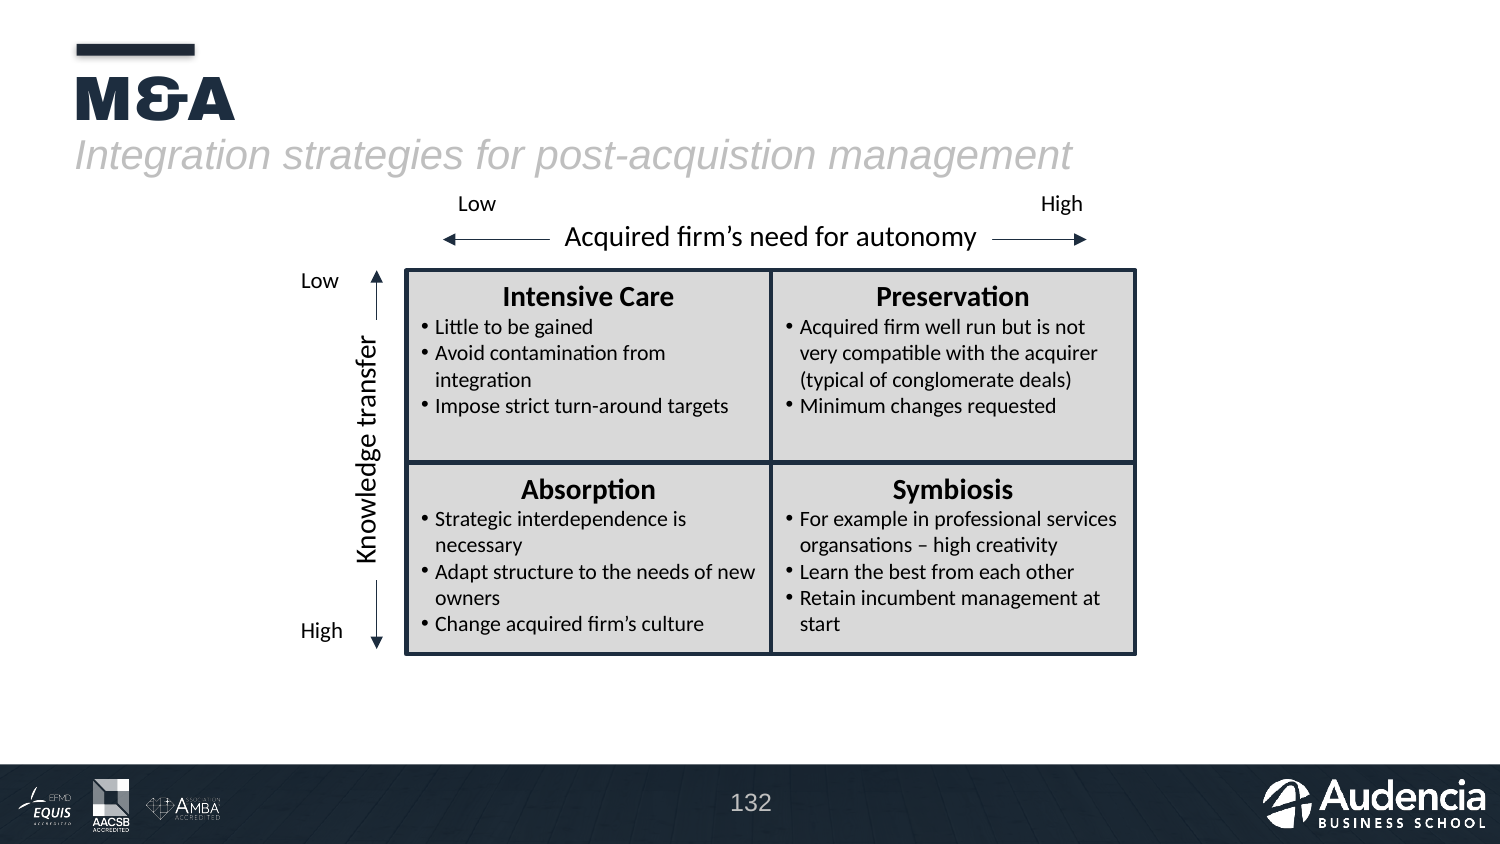

# M&A
Integration strategies for post-acquistion management
Low
High
Acquired firm’s need for autonomy
Low
Knowledge transfer
High
Intensive Care
Little to be gained
Avoid contamination from integration
Impose strict turn-around targets
Preservation
Acquired firm well run but is not very compatible with the acquirer (typical of conglomerate deals)
Minimum changes requested
Absorption
Strategic interdependence is necessary
Adapt structure to the needs of new owners
Change acquired firm’s culture
Symbiosis
For example in professional services organsations – high creativity
Learn the best from each other
Retain incumbent management at start
132